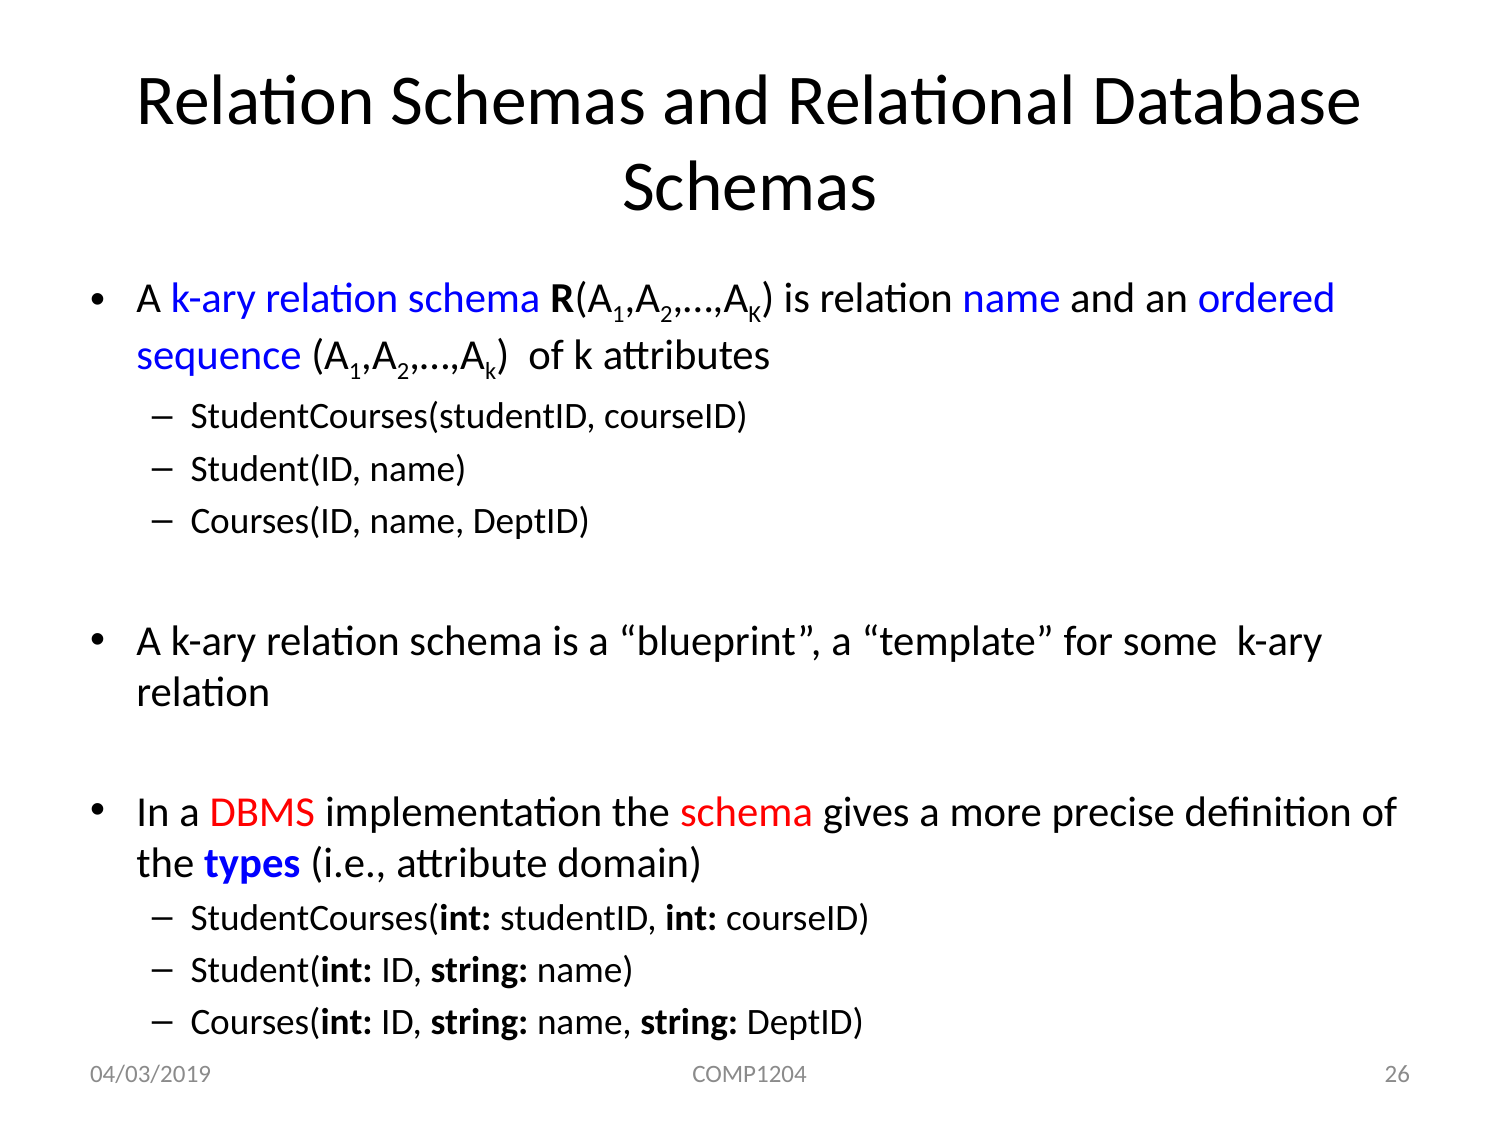

# Relation Schemas and Relational Database Schemas
A k-ary relation schema R(A1,A2,…,AK) is relation name and an ordered sequence (A1,A2,…,Ak)  of k attributes
StudentCourses(studentID, courseID)
Student(ID, name)
Courses(ID, name, DeptID)

A k-ary relation schema is a “blueprint”, a “template” for some  k-ary relation

In a DBMS implementation the schema gives a more precise definition of the types (i.e., attribute domain)
StudentCourses(int: studentID, int: courseID)
Student(int: ID, string: name)
Courses(int: ID, string: name, string: DeptID)

04/03/2019
COMP1204
26